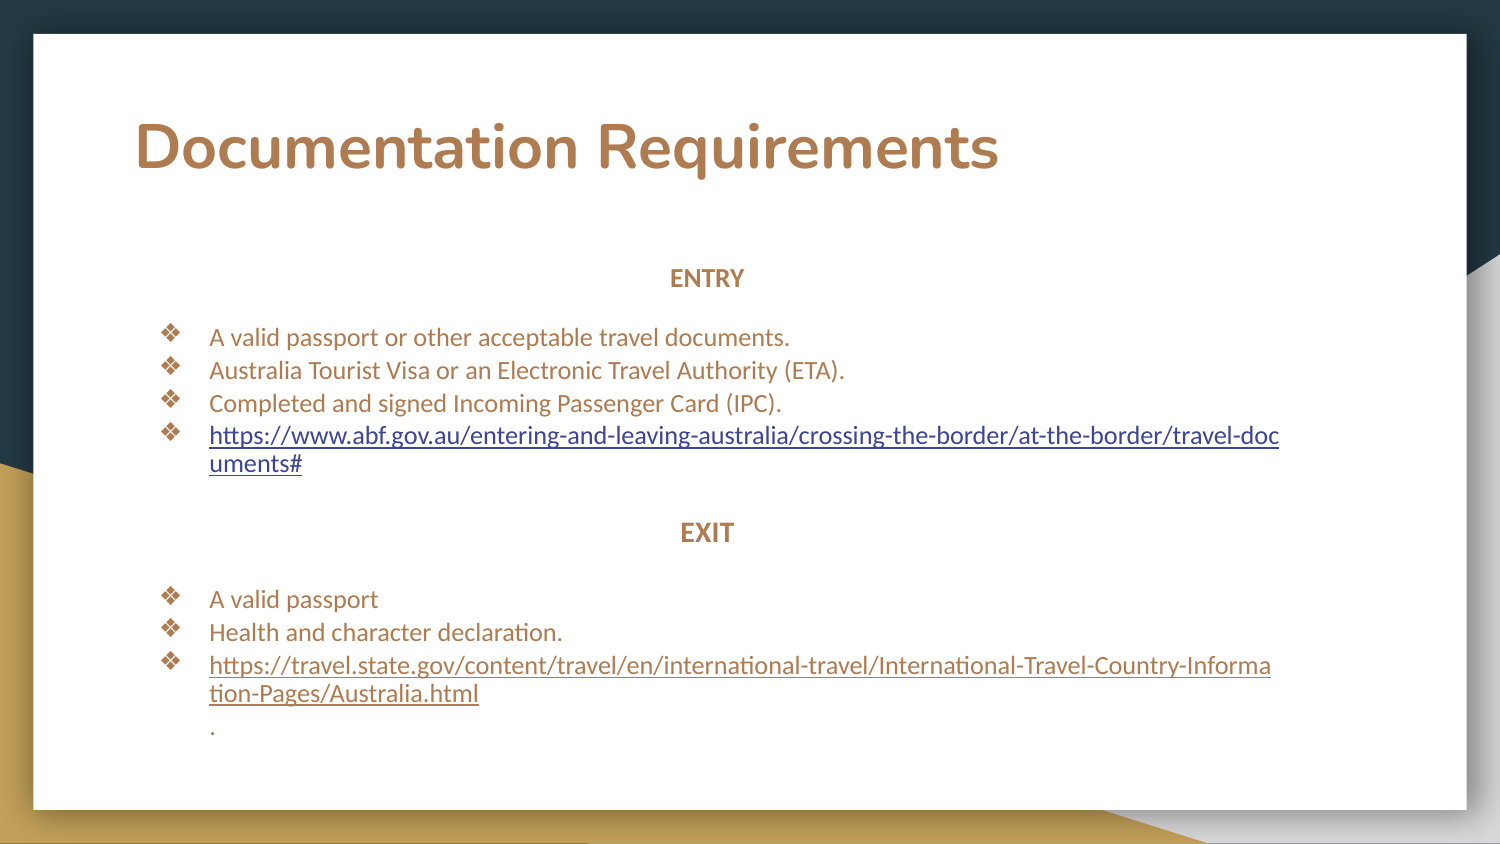

# Documentation Requirements
ENTRY
A valid passport or other acceptable travel documents.
Australia Tourist Visa or an Electronic Travel Authority (ETA).
Completed and signed Incoming Passenger Card (IPC).
https://www.abf.gov.au/entering-and-leaving-australia/crossing-the-border/at-the-border/travel-documents#

EXIT
A valid passport
Health and character declaration.
https://travel.state.gov/content/travel/en/international-travel/International-Travel-Country-Information-Pages/Australia.html.